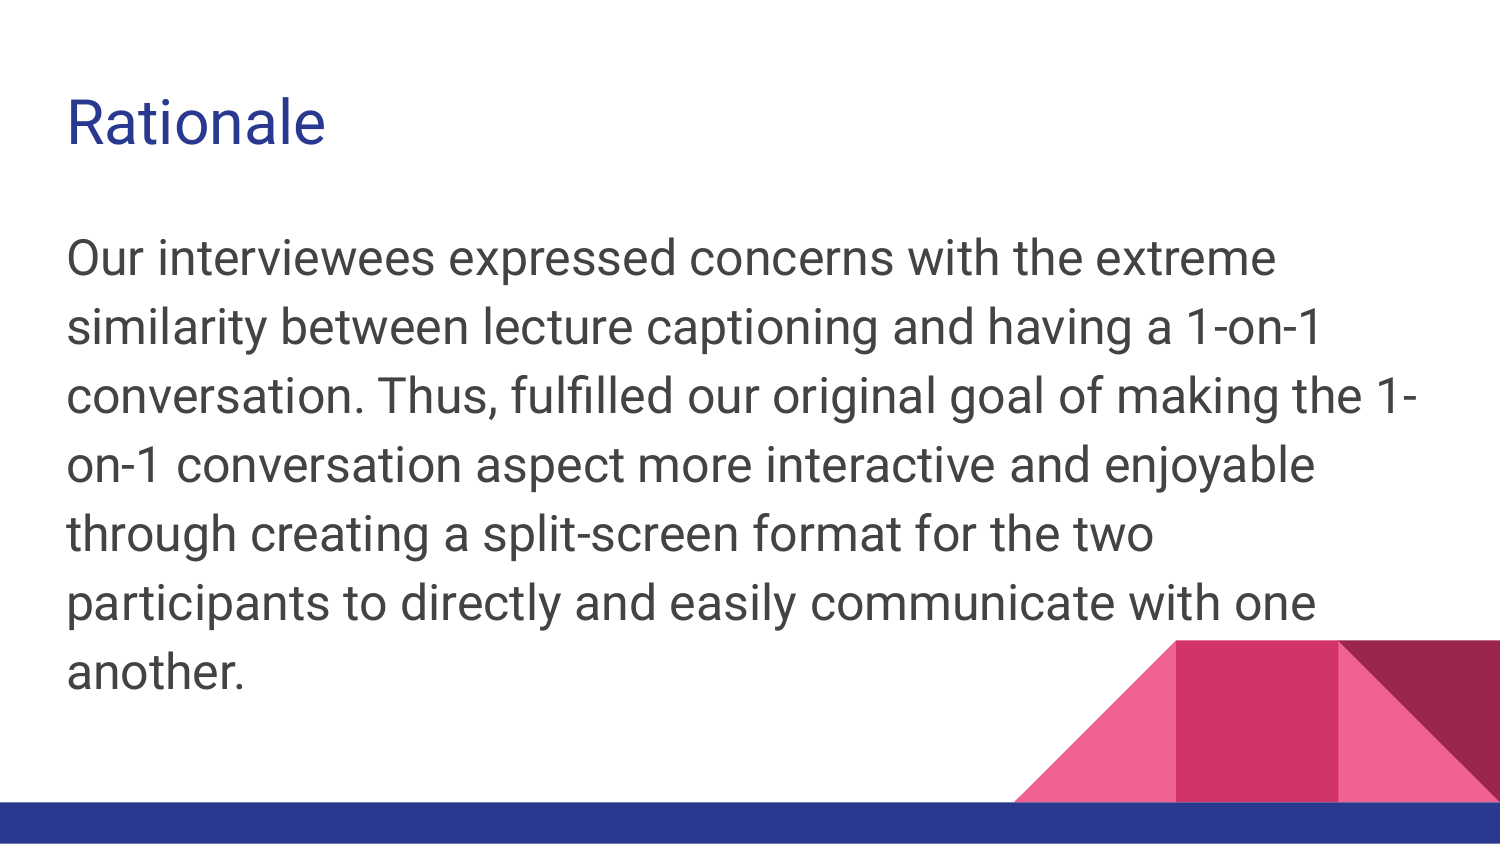

# Rationale
Our interviewees expressed concerns with the extreme similarity between lecture captioning and having a 1-on-1 conversation. Thus, fulfilled our original goal of making the 1-on-1 conversation aspect more interactive and enjoyable through creating a split-screen format for the two participants to directly and easily communicate with one another.